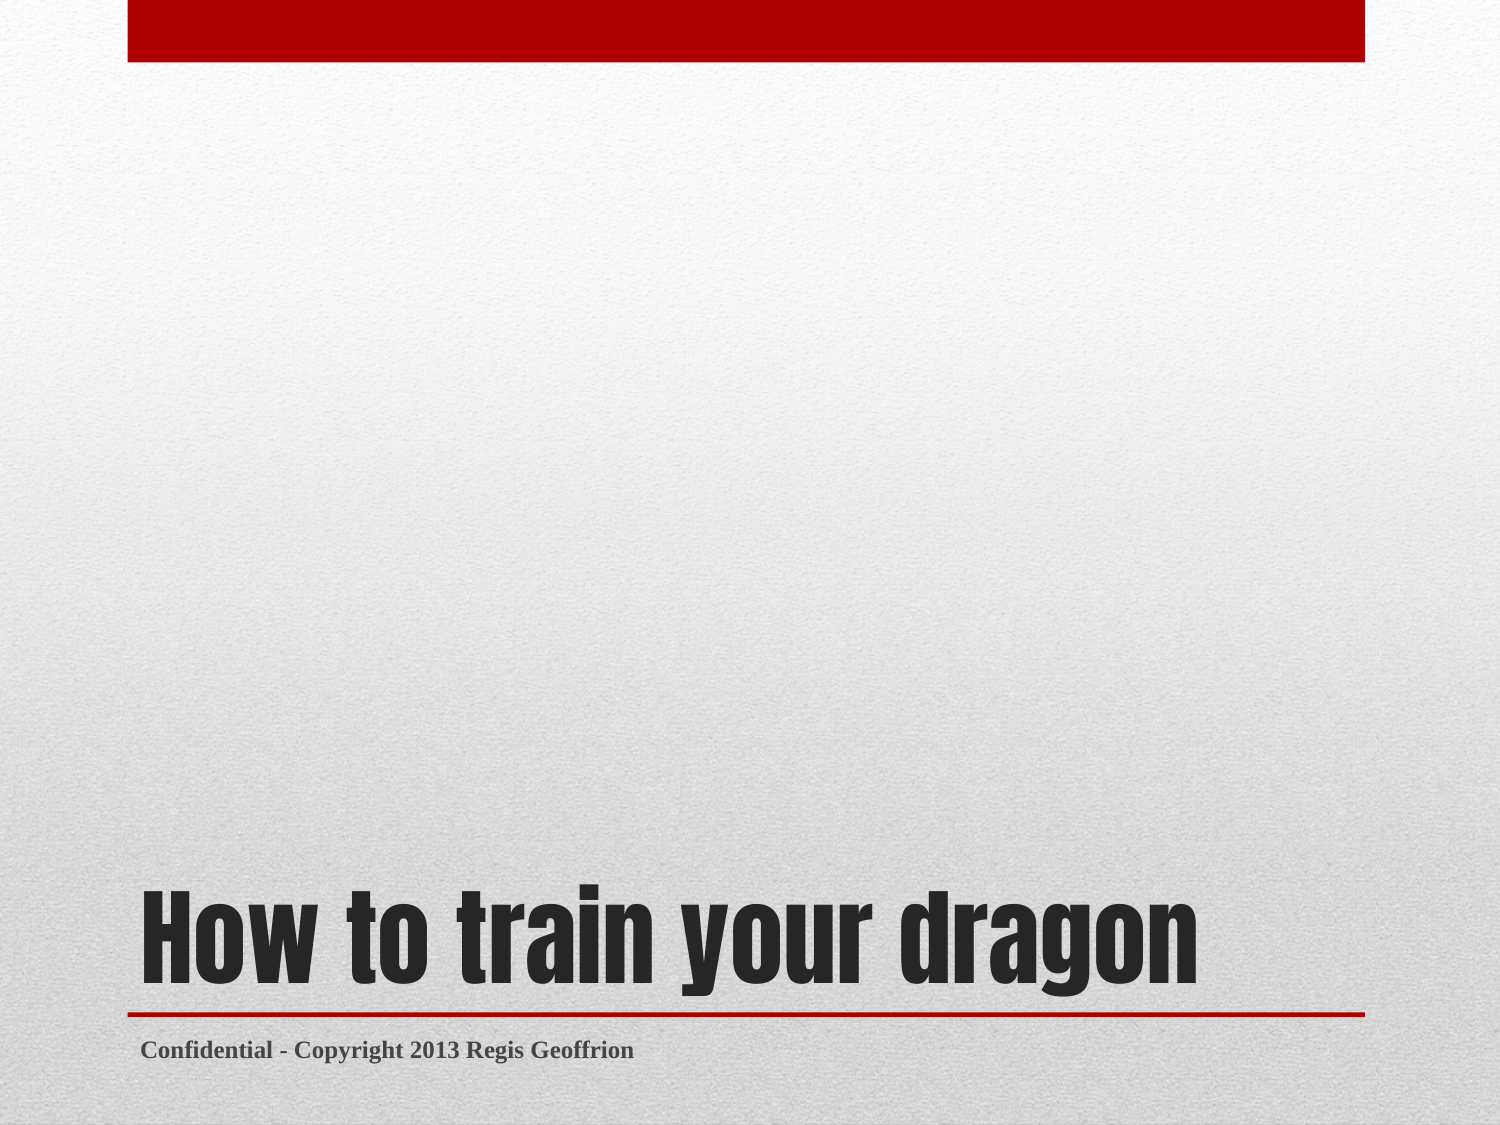

# How to train your dragon
Confidential - Copyright 2013 Regis Geoffrion